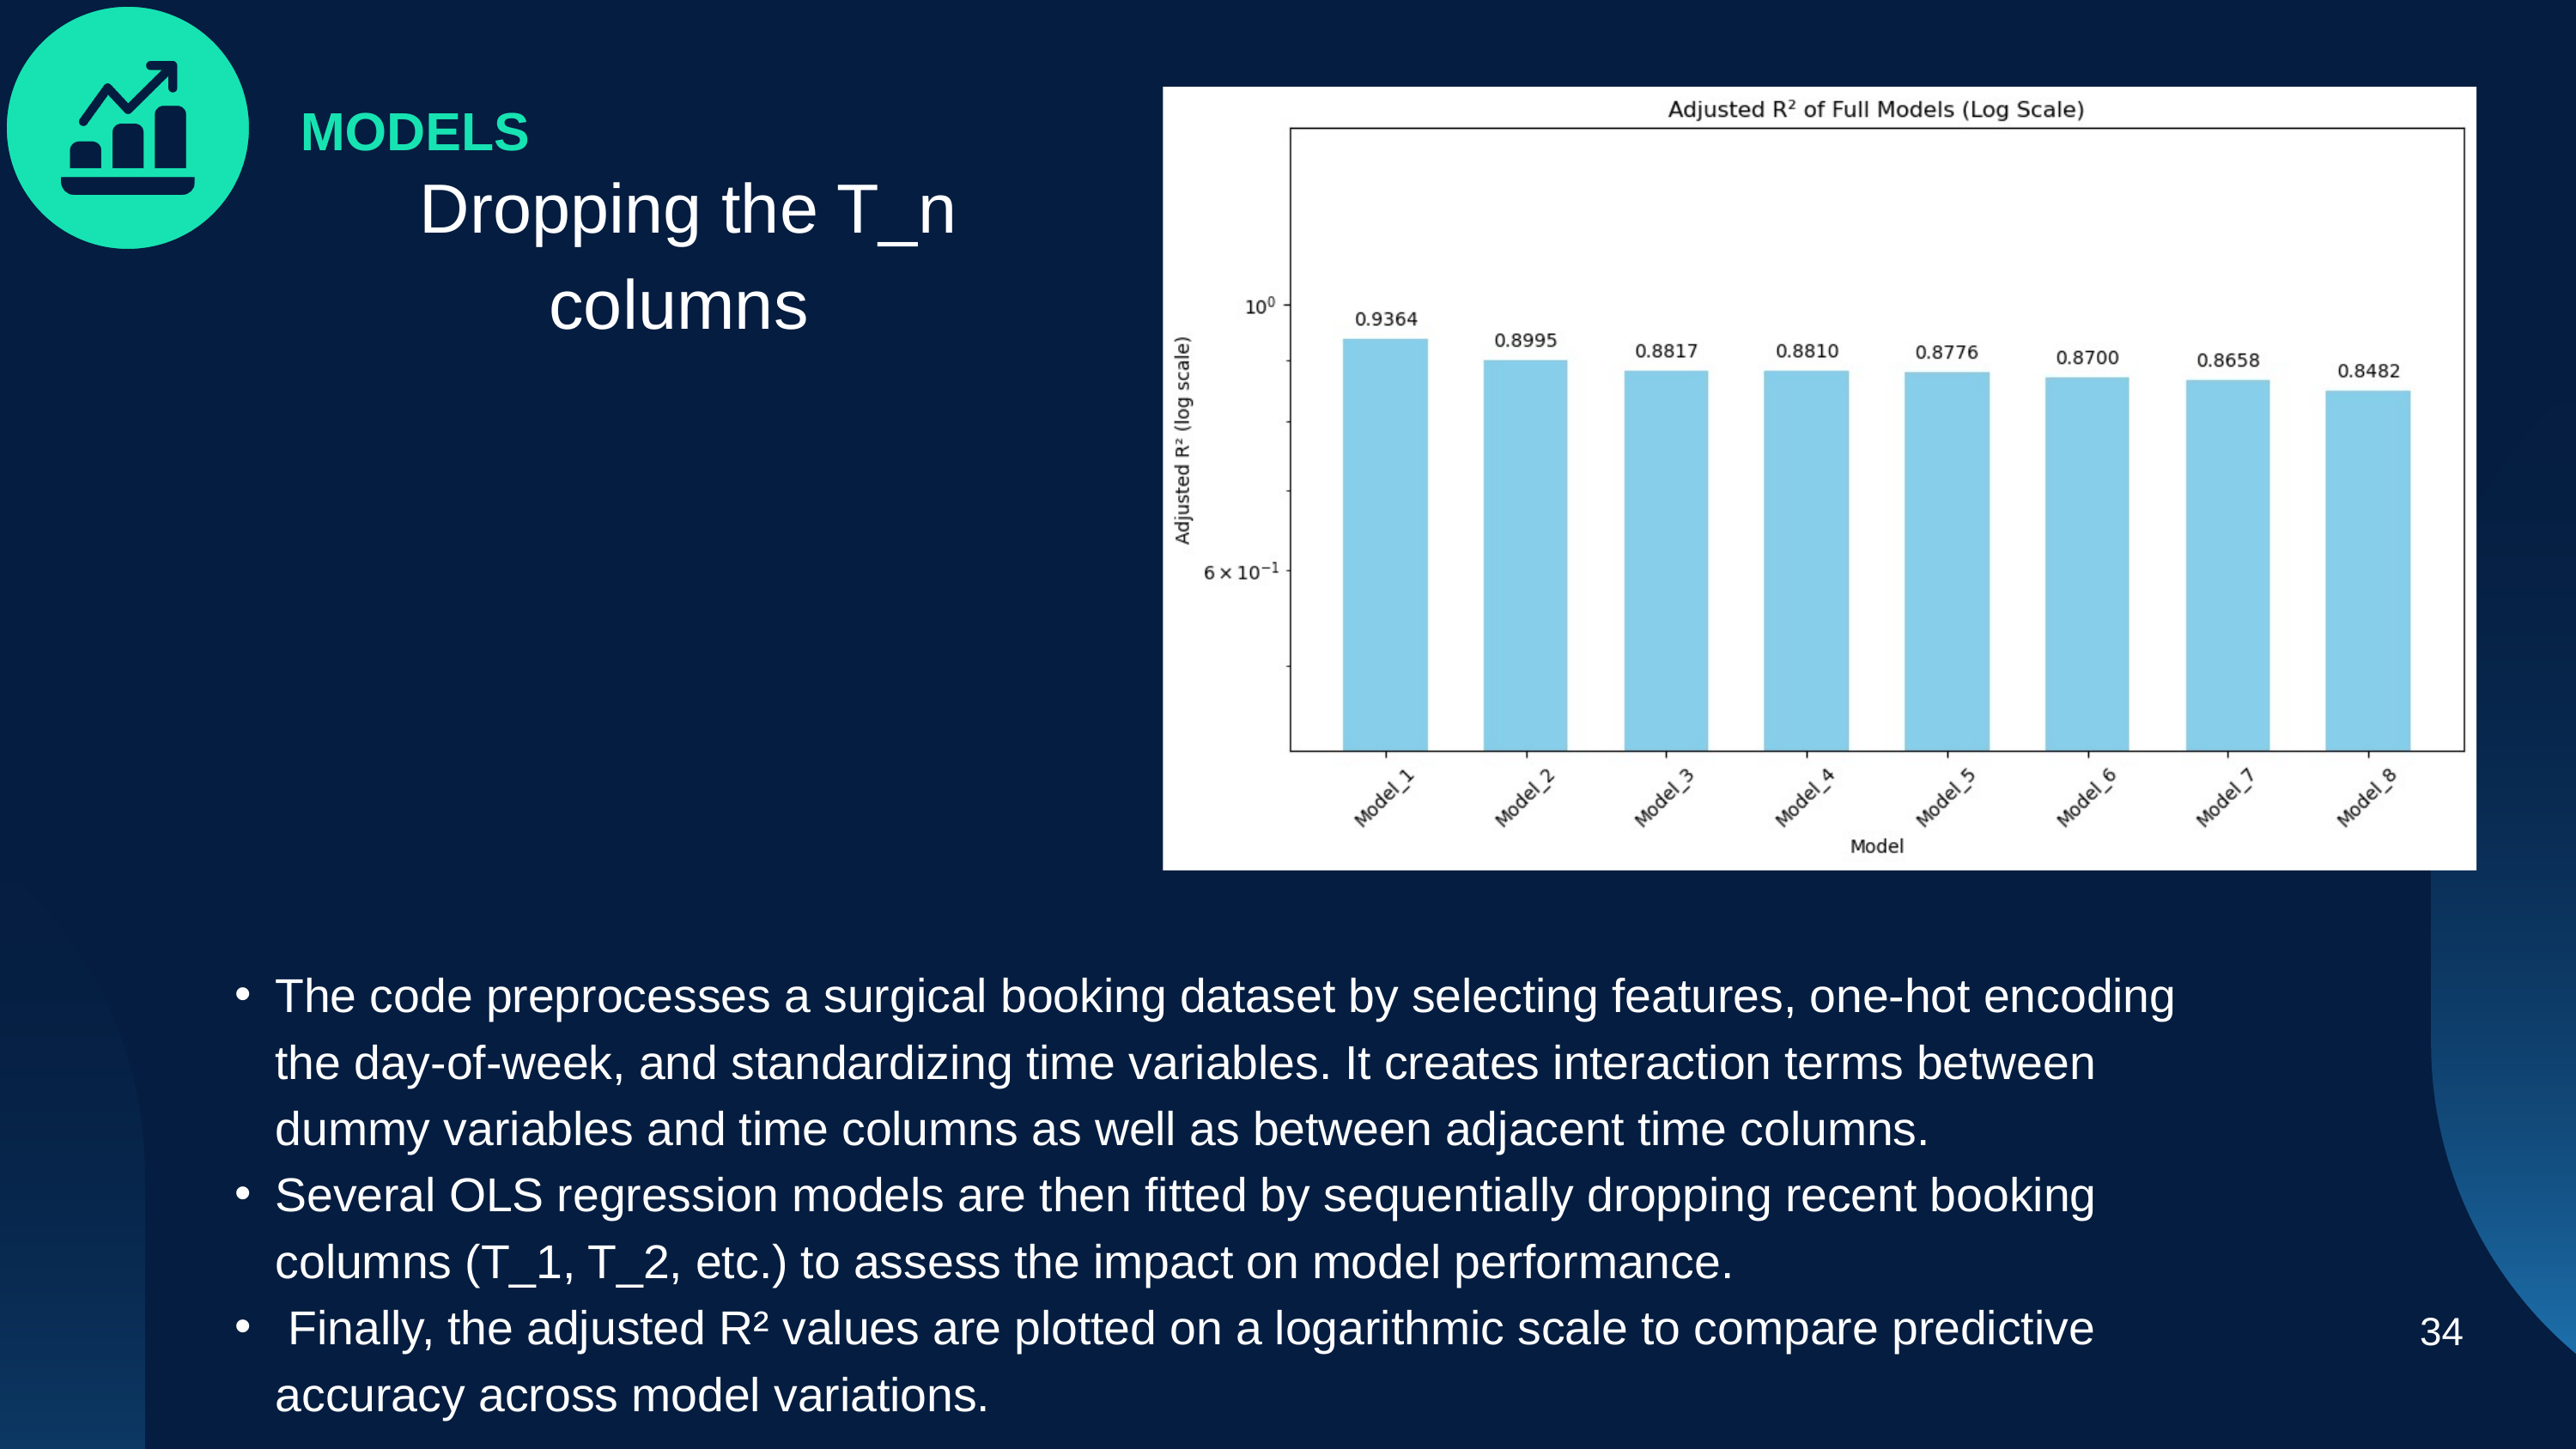

MODELS
Dropping the T_n columns

The code preprocesses a surgical booking dataset by selecting features, one-hot encoding the day-of-week, and standardizing time variables. It creates interaction terms between dummy variables and time columns as well as between adjacent time columns.
Several OLS regression models are then fitted by sequentially dropping recent booking columns (T_1, T_2, etc.) to assess the impact on model performance.
 Finally, the adjusted R² values are plotted on a logarithmic scale to compare predictive accuracy across model variations.
34